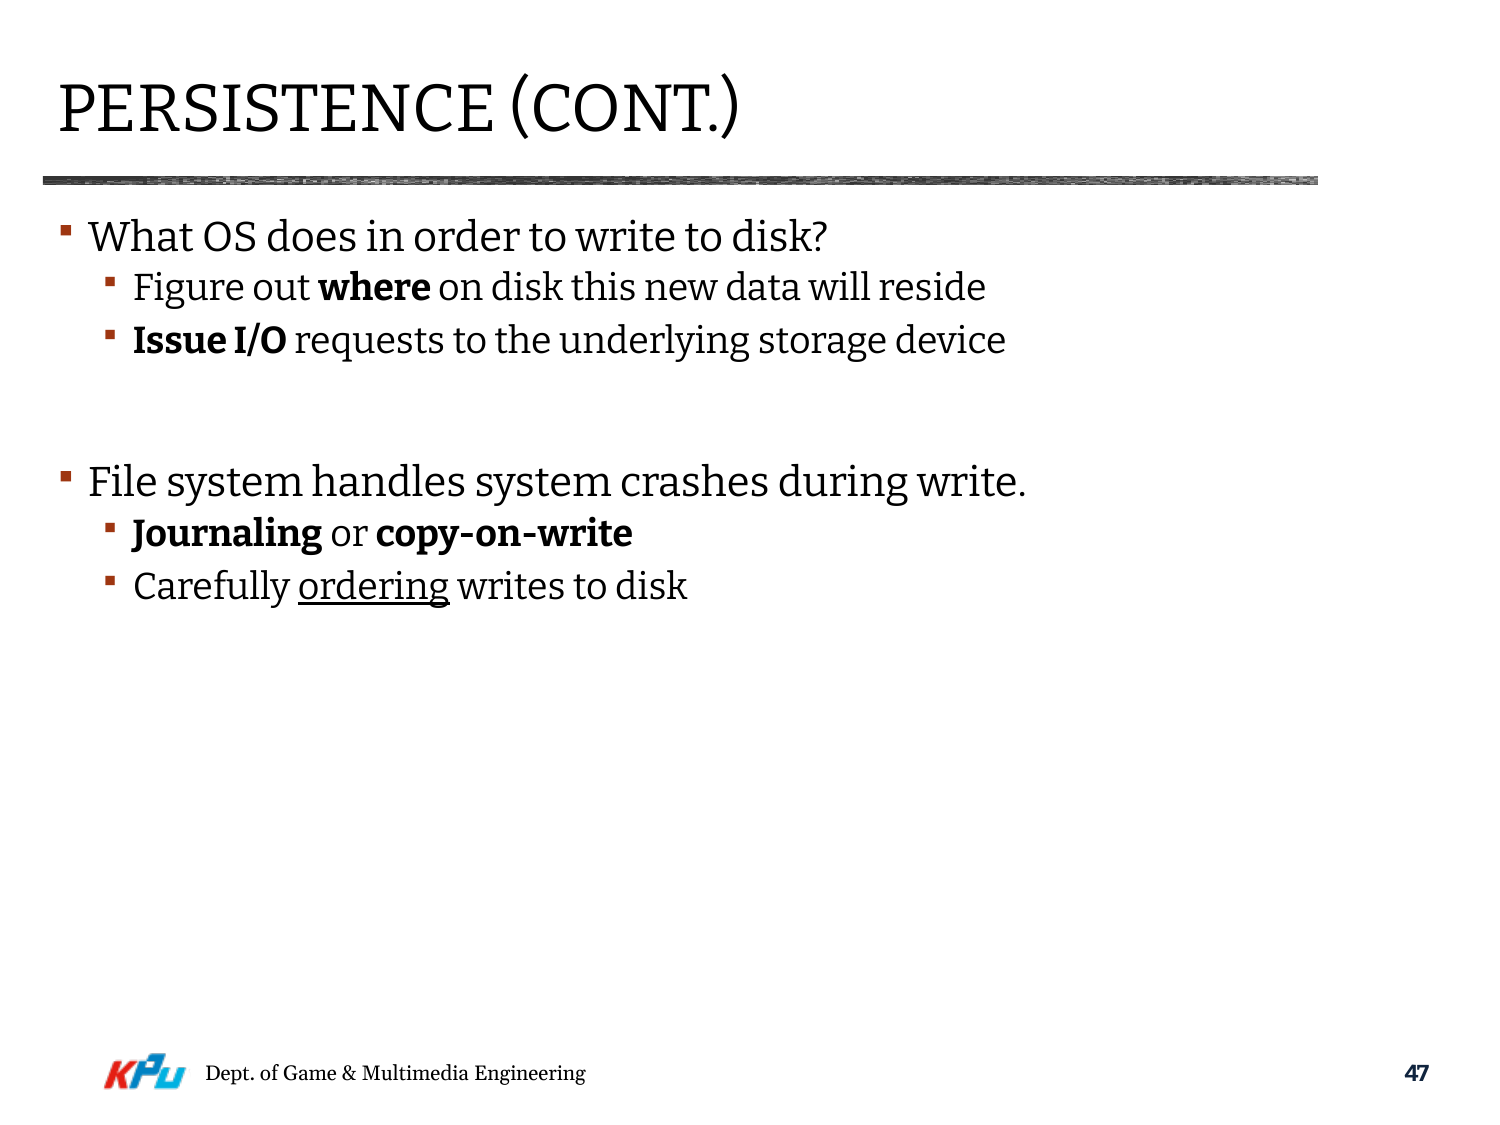

# Persistence (Cont.)
What OS does in order to write to disk?
Figure out where on disk this new data will reside
Issue I/O requests to the underlying storage device

File system handles system crashes during write.
Journaling or copy-on-write
Carefully ordering writes to disk
Dept. of Game & Multimedia Engineering
47